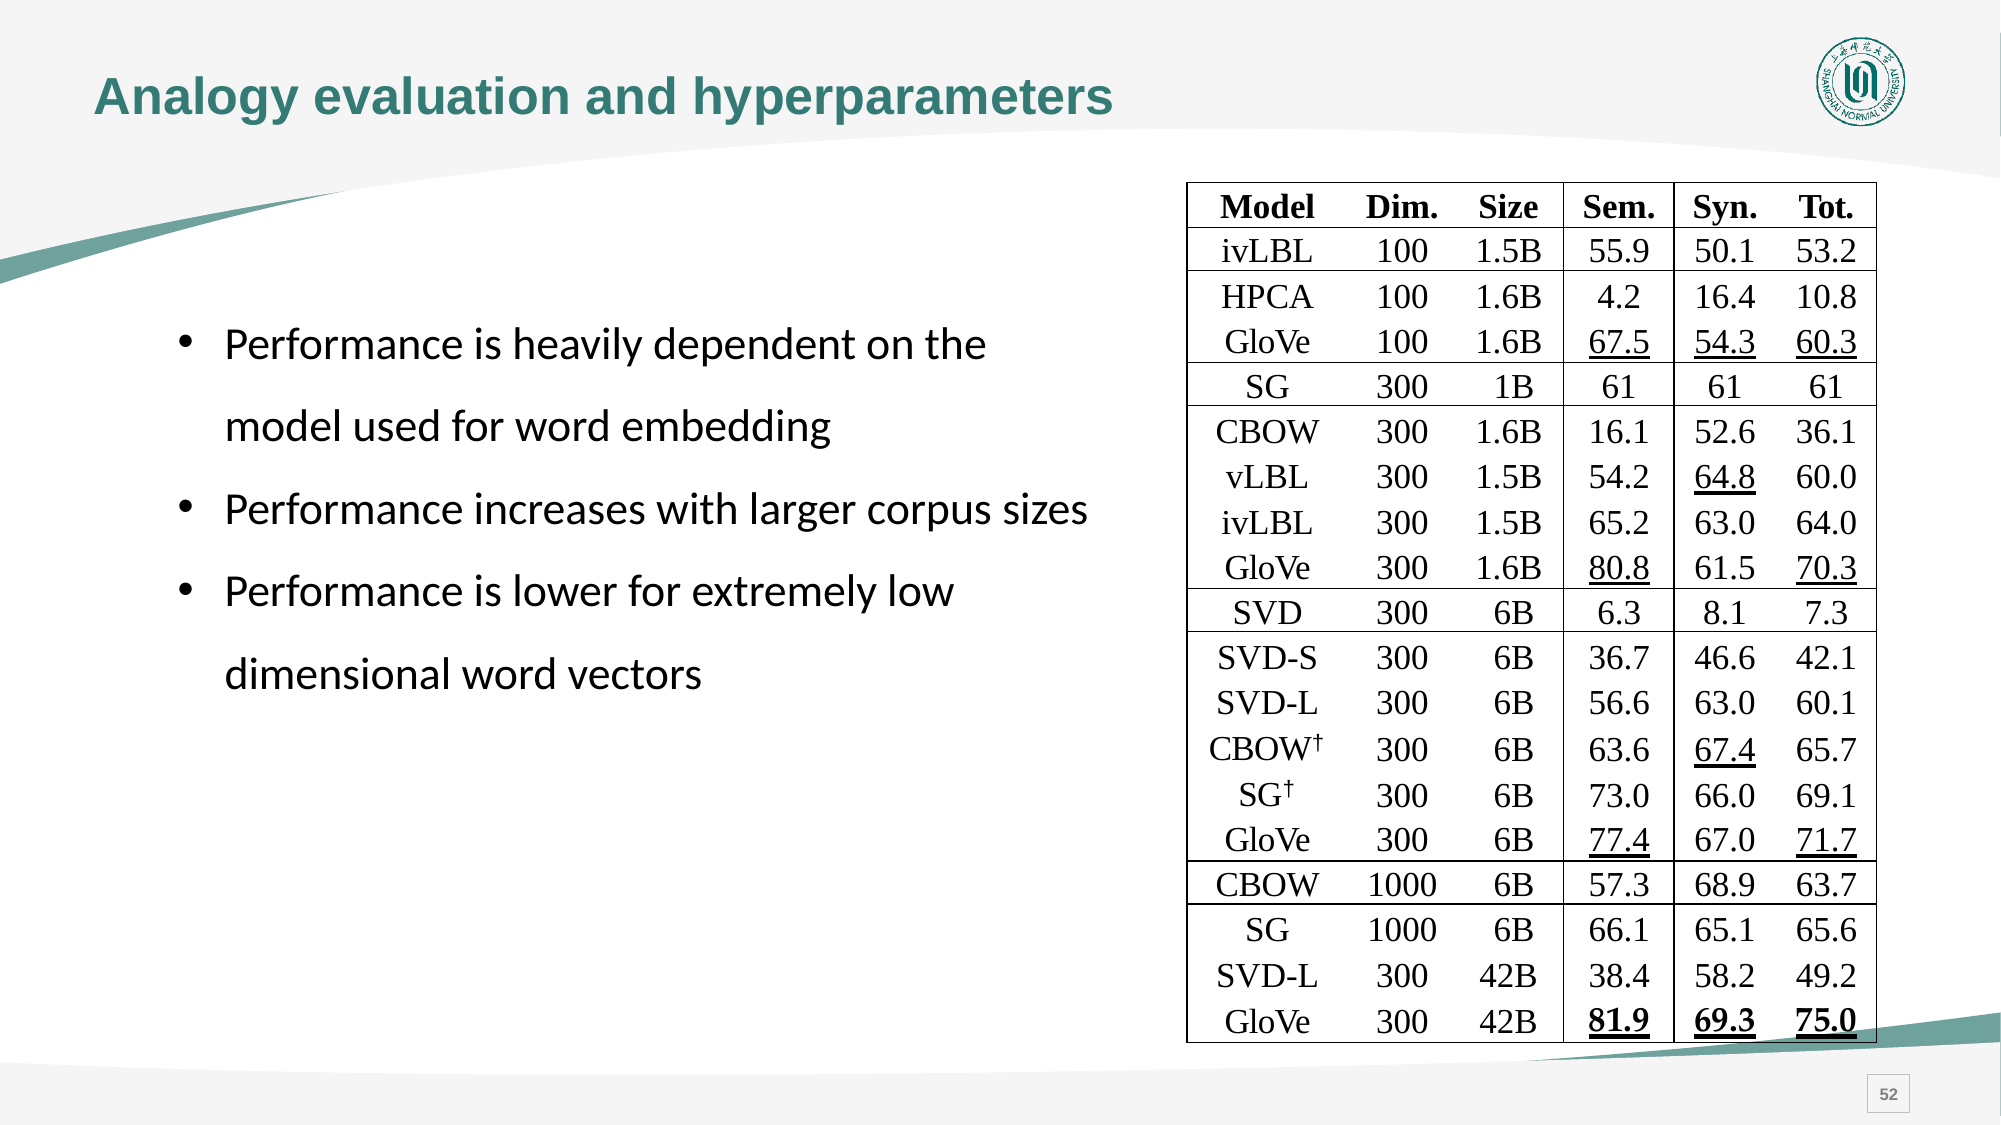

# Analogy evaluation and hyperparameters
| Model | Dim. | Size | Sem. | Syn. | Tot. |
| --- | --- | --- | --- | --- | --- |
| ivLBL | 100 | 1.5B | 55.9 | 50.1 | 53.2 |
| HPCA | 100 | 1.6B | 4.2 | 16.4 | 10.8 |
| GloVe | 100 | 1.6B | 67.5 | 54.3 | 60.3 |
| SG | 300 | 1B | 61 | 61 | 61 |
| CBOW | 300 | 1.6B | 16.1 | 52.6 | 36.1 |
| vLBL | 300 | 1.5B | 54.2 | 64.8 | 60.0 |
| ivLBL | 300 | 1.5B | 65.2 | 63.0 | 64.0 |
| GloVe | 300 | 1.6B | 80.8 | 61.5 | 70.3 |
| SVD | 300 | 6B | 6.3 | 8.1 | 7.3 |
| SVD-S | 300 | 6B | 36.7 | 46.6 | 42.1 |
| SVD-L | 300 | 6B | 56.6 | 63.0 | 60.1 |
| CBOW† | 300 | 6B | 63.6 | 67.4 | 65.7 |
| SG† | 300 | 6B | 73.0 | 66.0 | 69.1 |
| GloVe | 300 | 6B | 77.4 | 67.0 | 71.7 |
| CBOW | 1000 | 6B | 57.3 | 68.9 | 63.7 |
| SG | 1000 | 6B | 66.1 | 65.1 | 65.6 |
| SVD-L | 300 | 42B | 38.4 | 58.2 | 49.2 |
| GloVe | 300 | 42B | 81.9 | 69.3 | 75.0 |
Performance is heavily dependent on the model used for word embedding
Performance increases with larger corpus sizes
Performance is lower for extremely low dimensional word vectors